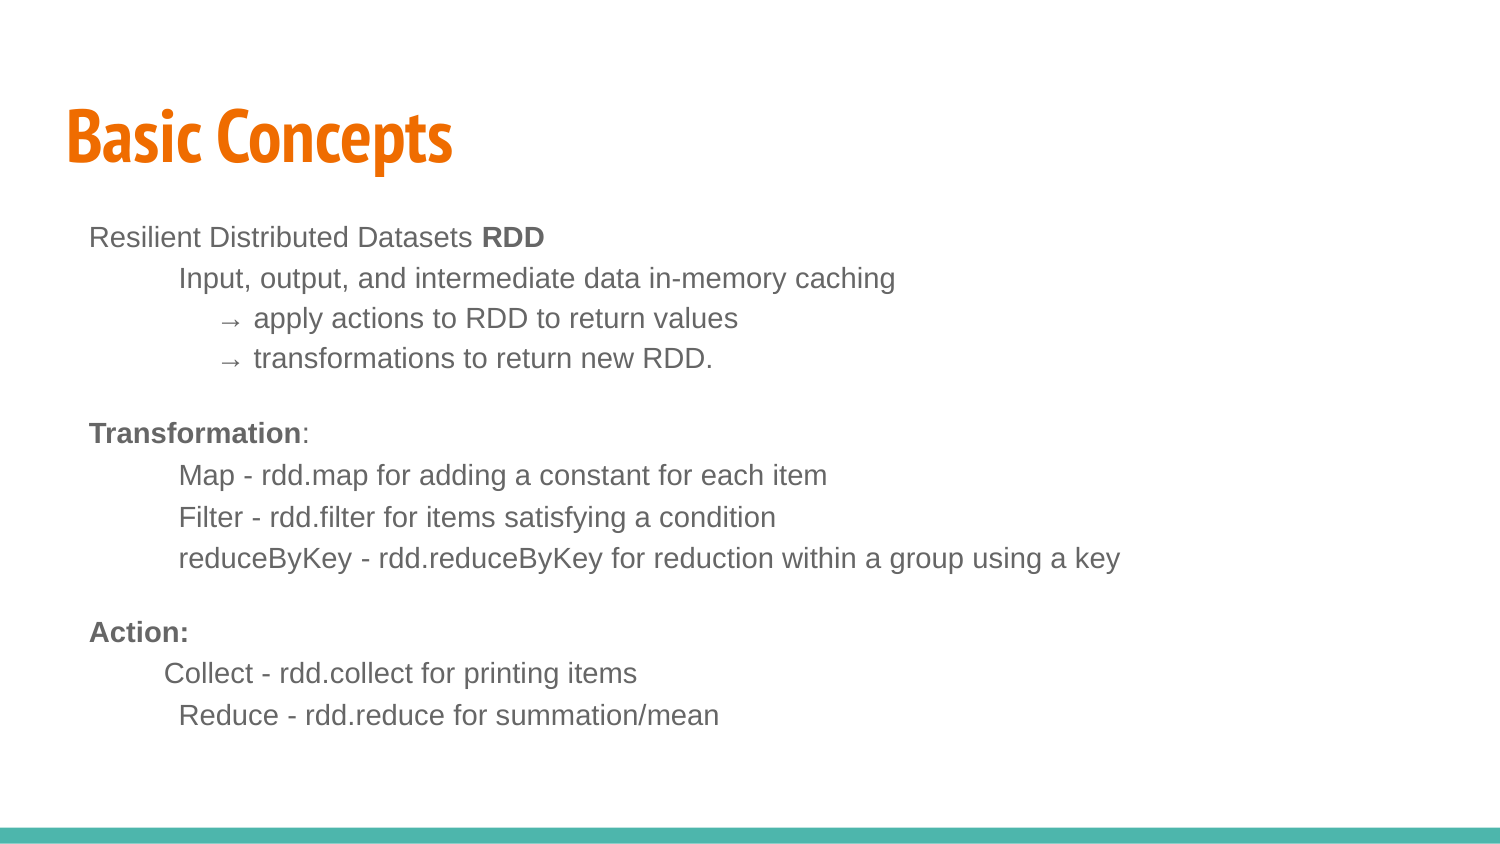

# Basic Concepts
Resilient Distributed Datasets RDD
Input, output, and intermediate data in-memory caching
→ apply actions to RDD to return values
→ transformations to return new RDD.
Transformation:
Map - rdd.map for adding a constant for each item
Filter - rdd.filter for items satisfying a condition
reduceByKey - rdd.reduceByKey for reduction within a group using a key
Action:
Collect - rdd.collect for printing items
Reduce - rdd.reduce for summation/mean